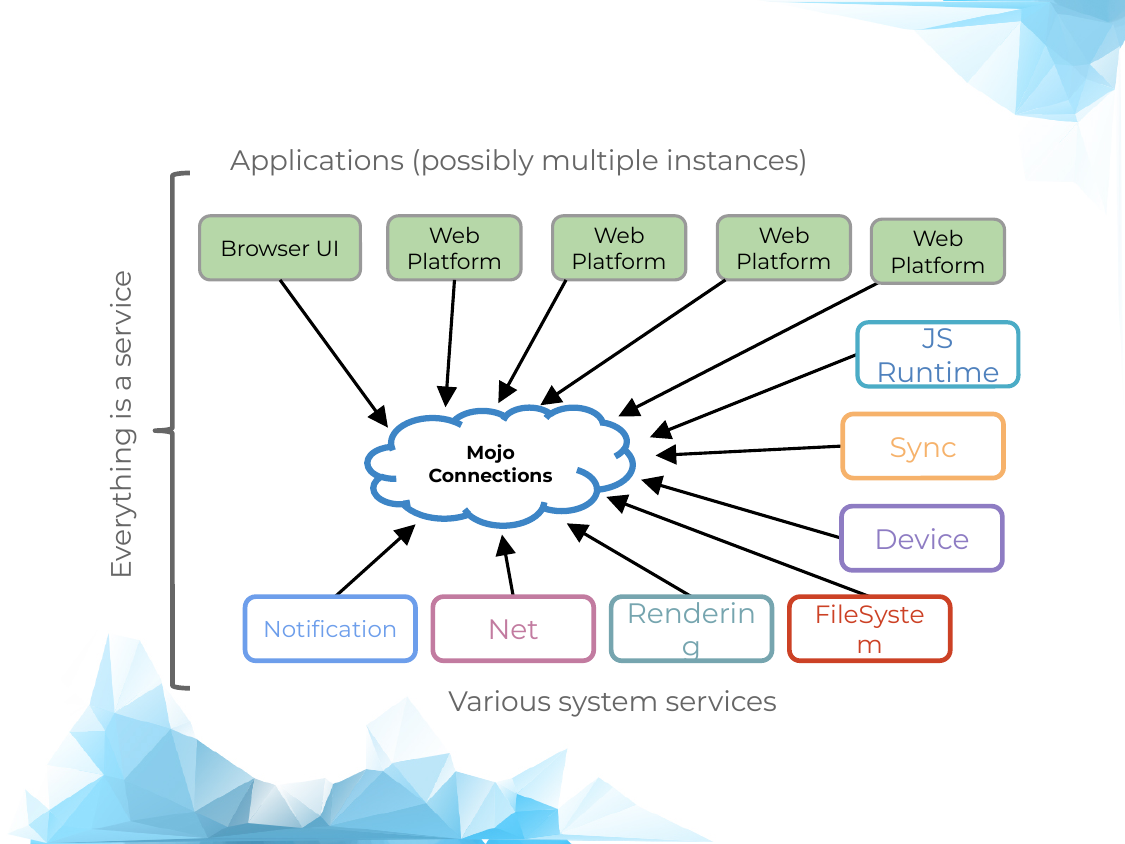

Applications (possibly multiple instances)

Web Platform
Browser UI
Web Platform
Web Platform
Web Platform
JS Runtime
Everything is a service
Mojo Connections
Sync
Device
Notification
Net
Rendering
FileSystem
Various system services